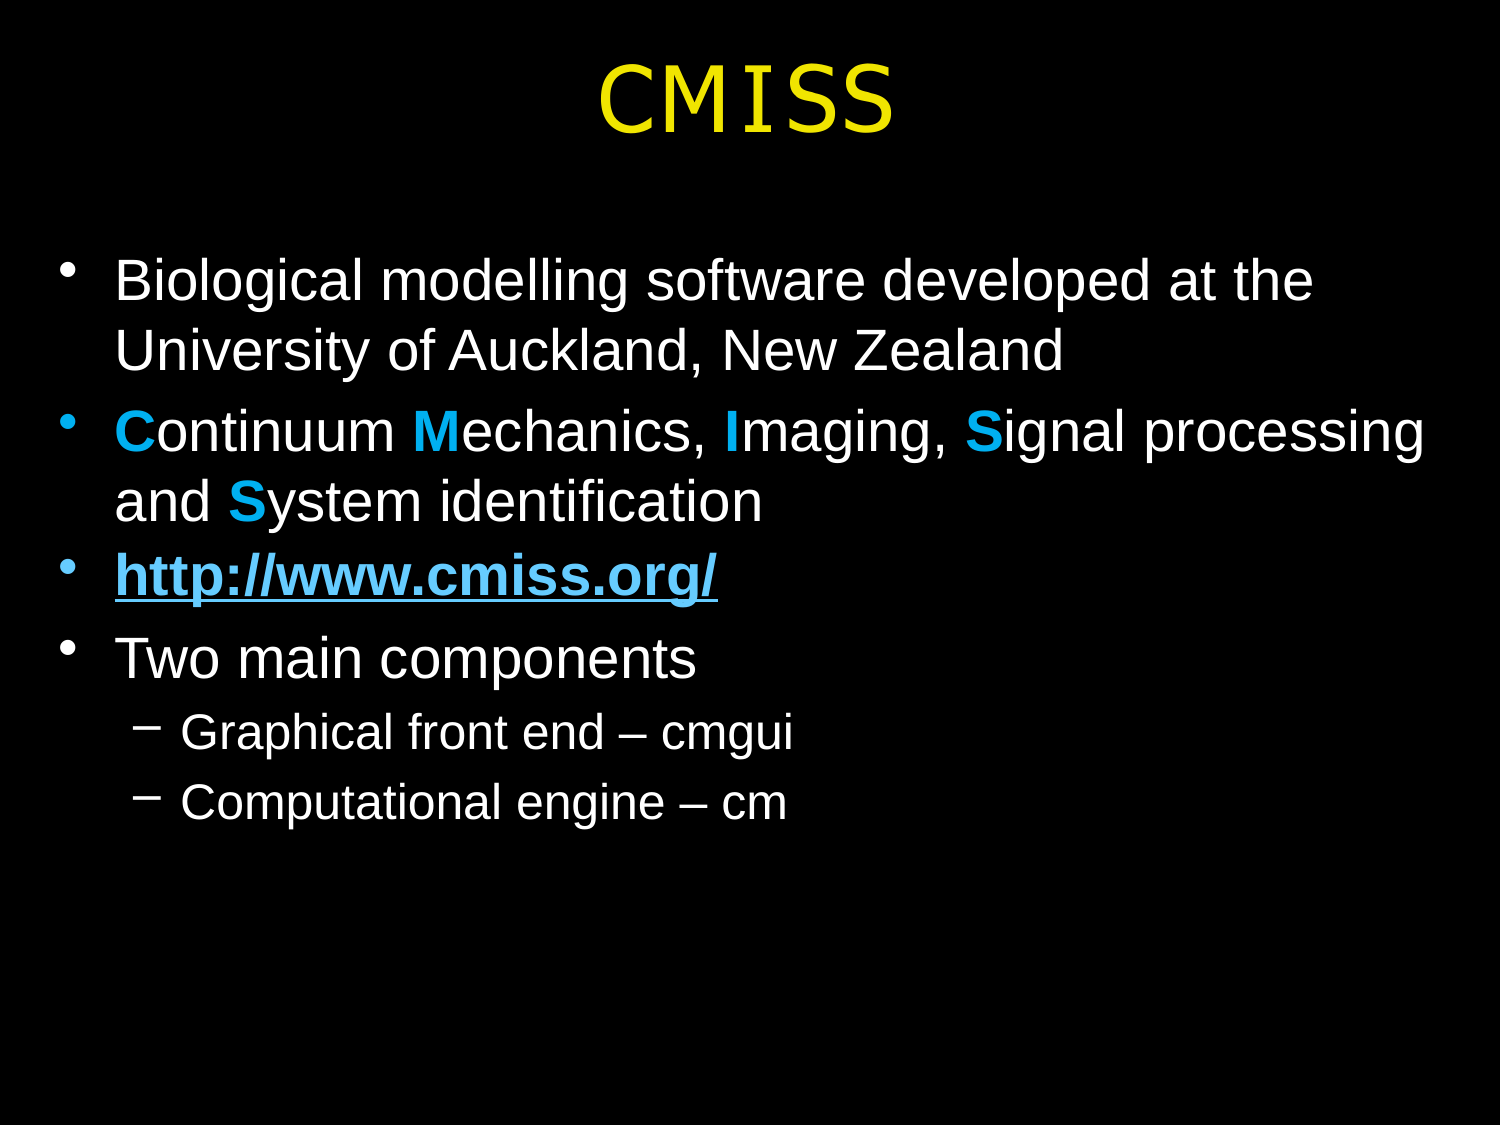

# CMISS
Biological modelling software developed at the University of Auckland, New Zealand
Continuum Mechanics, Imaging, Signal processing and System identification
http://www.cmiss.org/
Two main components
Graphical front end – cmgui
Computational engine – cm